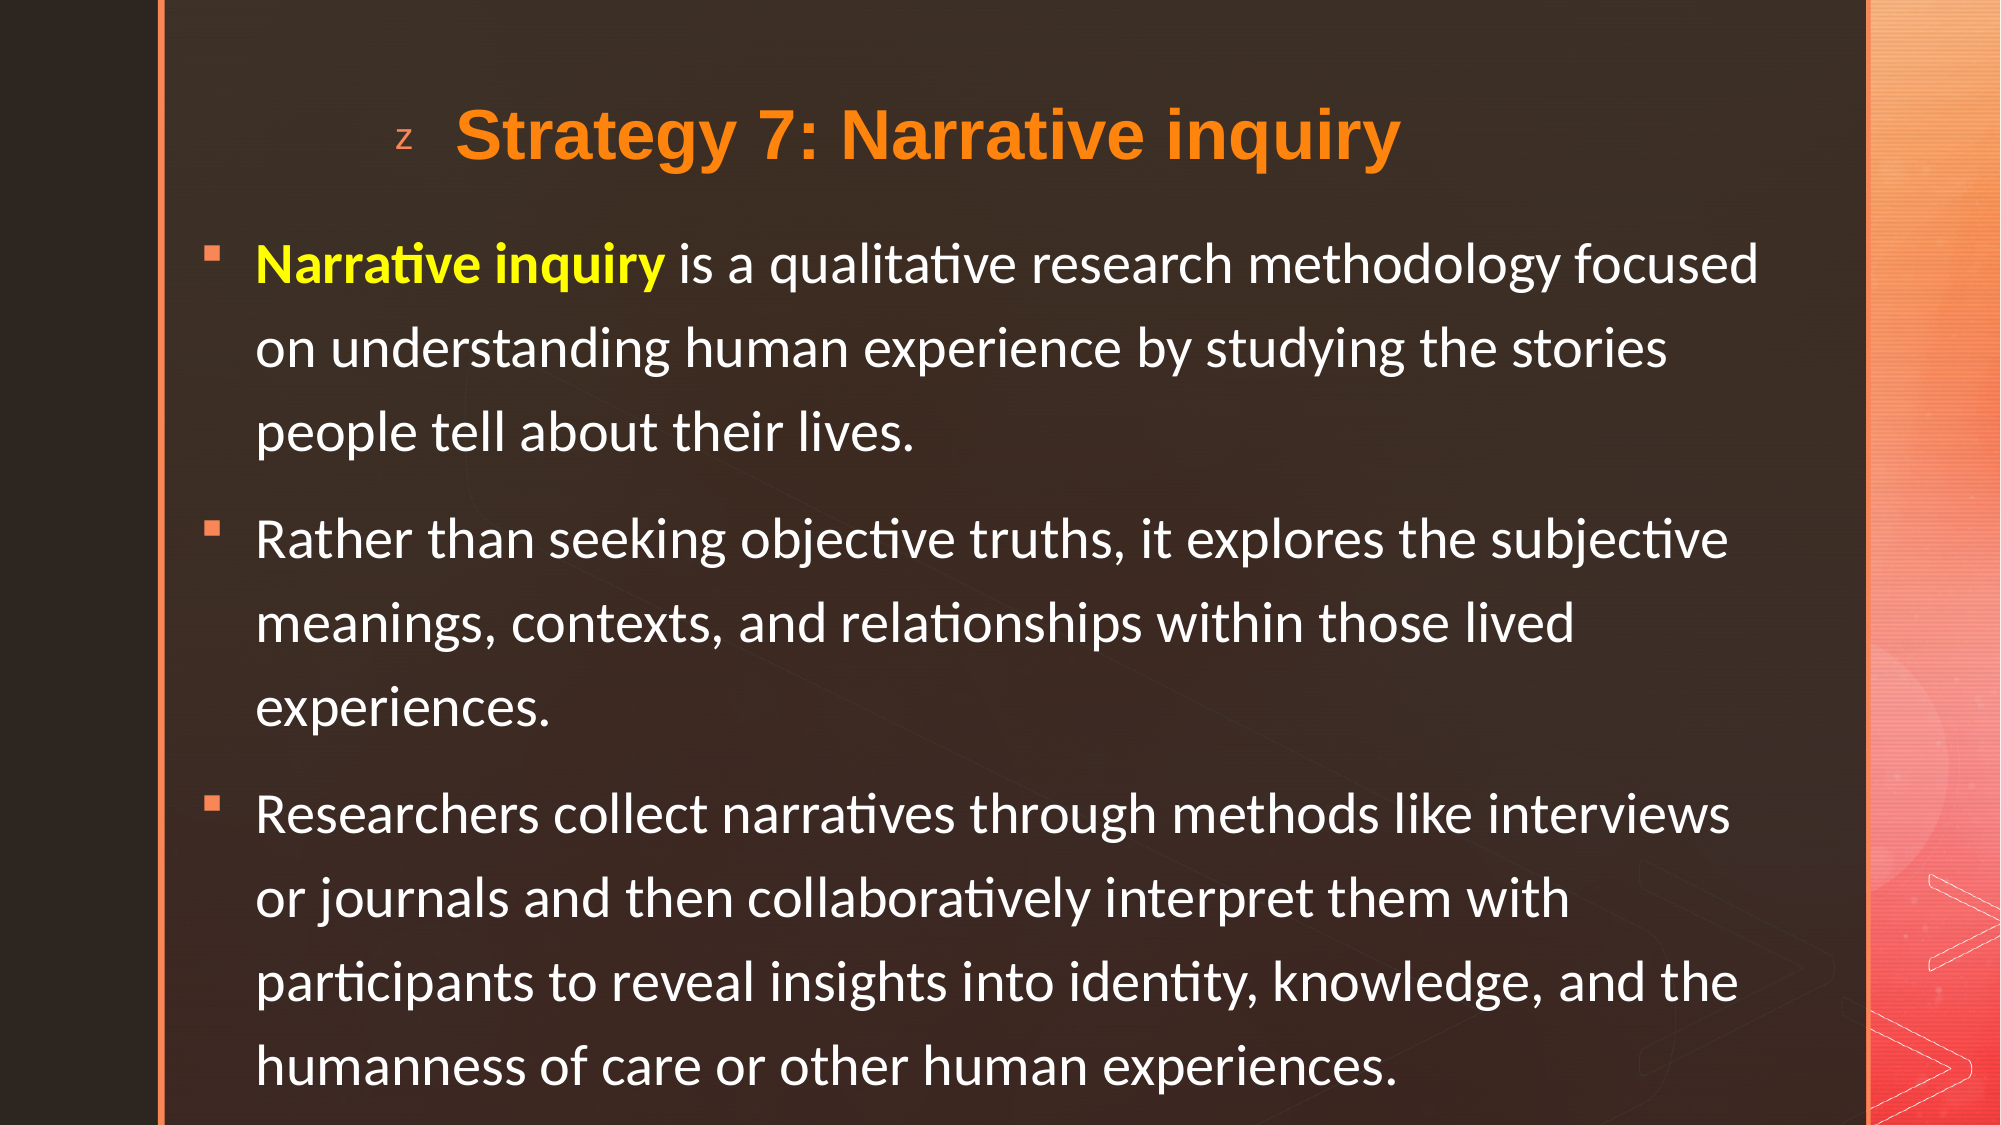

# Strategy 7: Narrative inquiry
Narrative inquiry is a qualitative research methodology focused on understanding human experience by studying the stories people tell about their lives.
Rather than seeking objective truths, it explores the subjective meanings, contexts, and relationships within those lived experiences.
Researchers collect narratives through methods like interviews or journals and then collaboratively interpret them with participants to reveal insights into identity, knowledge, and the humanness of care or other human experiences.